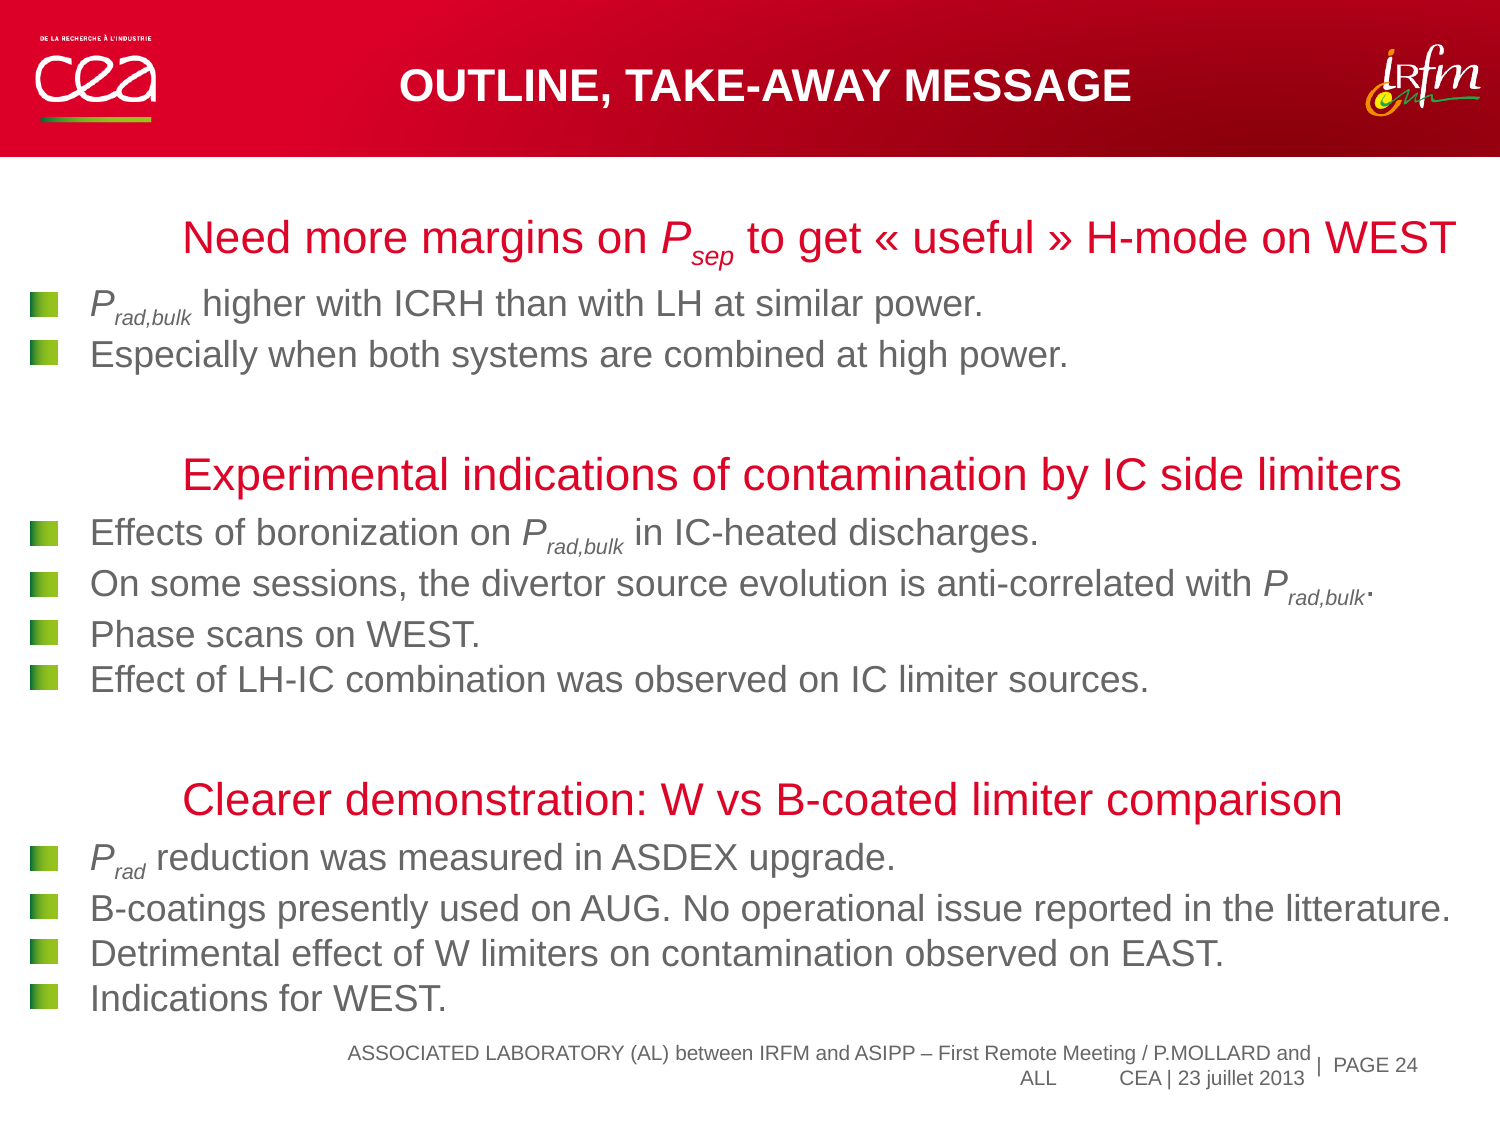

# Outline, take-away message
Need more margins on Psep to get « useful » H-mode on WEST
Prad,bulk higher with ICRH than with LH at similar power.
Especially when both systems are combined at high power.

Experimental indications of contamination by IC side limiters
Effects of boronization on Prad,bulk in IC-heated discharges.
On some sessions, the divertor source evolution is anti-correlated with Prad,bulk.
Phase scans on WEST.
Effect of LH-IC combination was observed on IC limiter sources.

Clearer demonstration: W vs B-coated limiter comparison
Prad reduction was measured in ASDEX upgrade.
B-coatings presently used on AUG. No operational issue reported in the litterature.
Detrimental effect of W limiters on contamination observed on EAST.
Indications for WEST.

|  PAGE 24
ASSOCIATED LABORATORY (AL) between IRFM and ASIPP – First Remote Meeting / P.MOLLARD and ALL           CEA | 23 juillet 2013